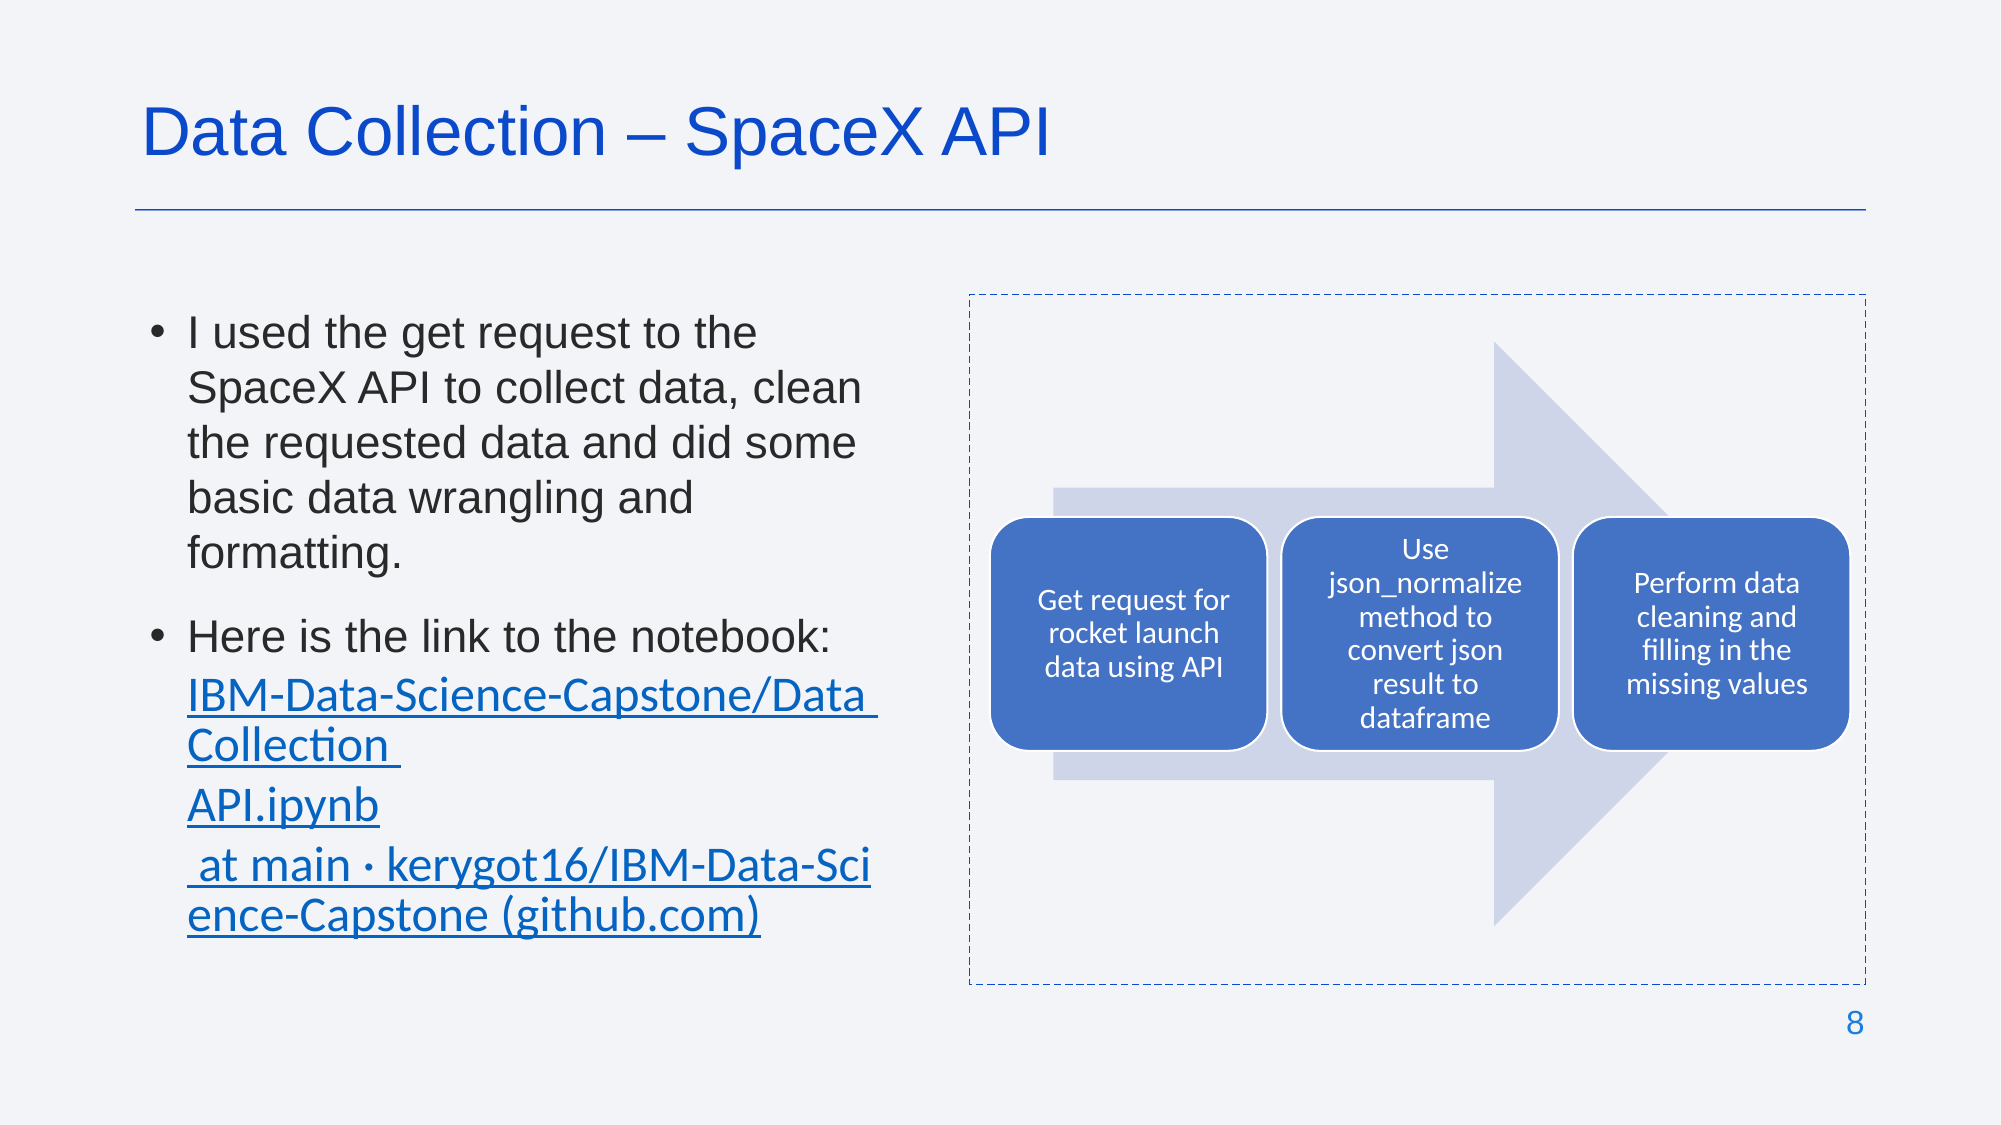

Data Collection – SpaceX API

I used the get request to the SpaceX API to collect data, clean the requested data and did some basic data wrangling and formatting.
Here is the link to the notebook:
IBM-Data-Science-Capstone/Data Collection API.ipynb at main · kerygot16/IBM-Data-Science-Capstone (github.com)

Get request for rocket launch data using API
Use json_normalize method to convert json result to dataframe
Perform data cleaning and filling in the missing values
8